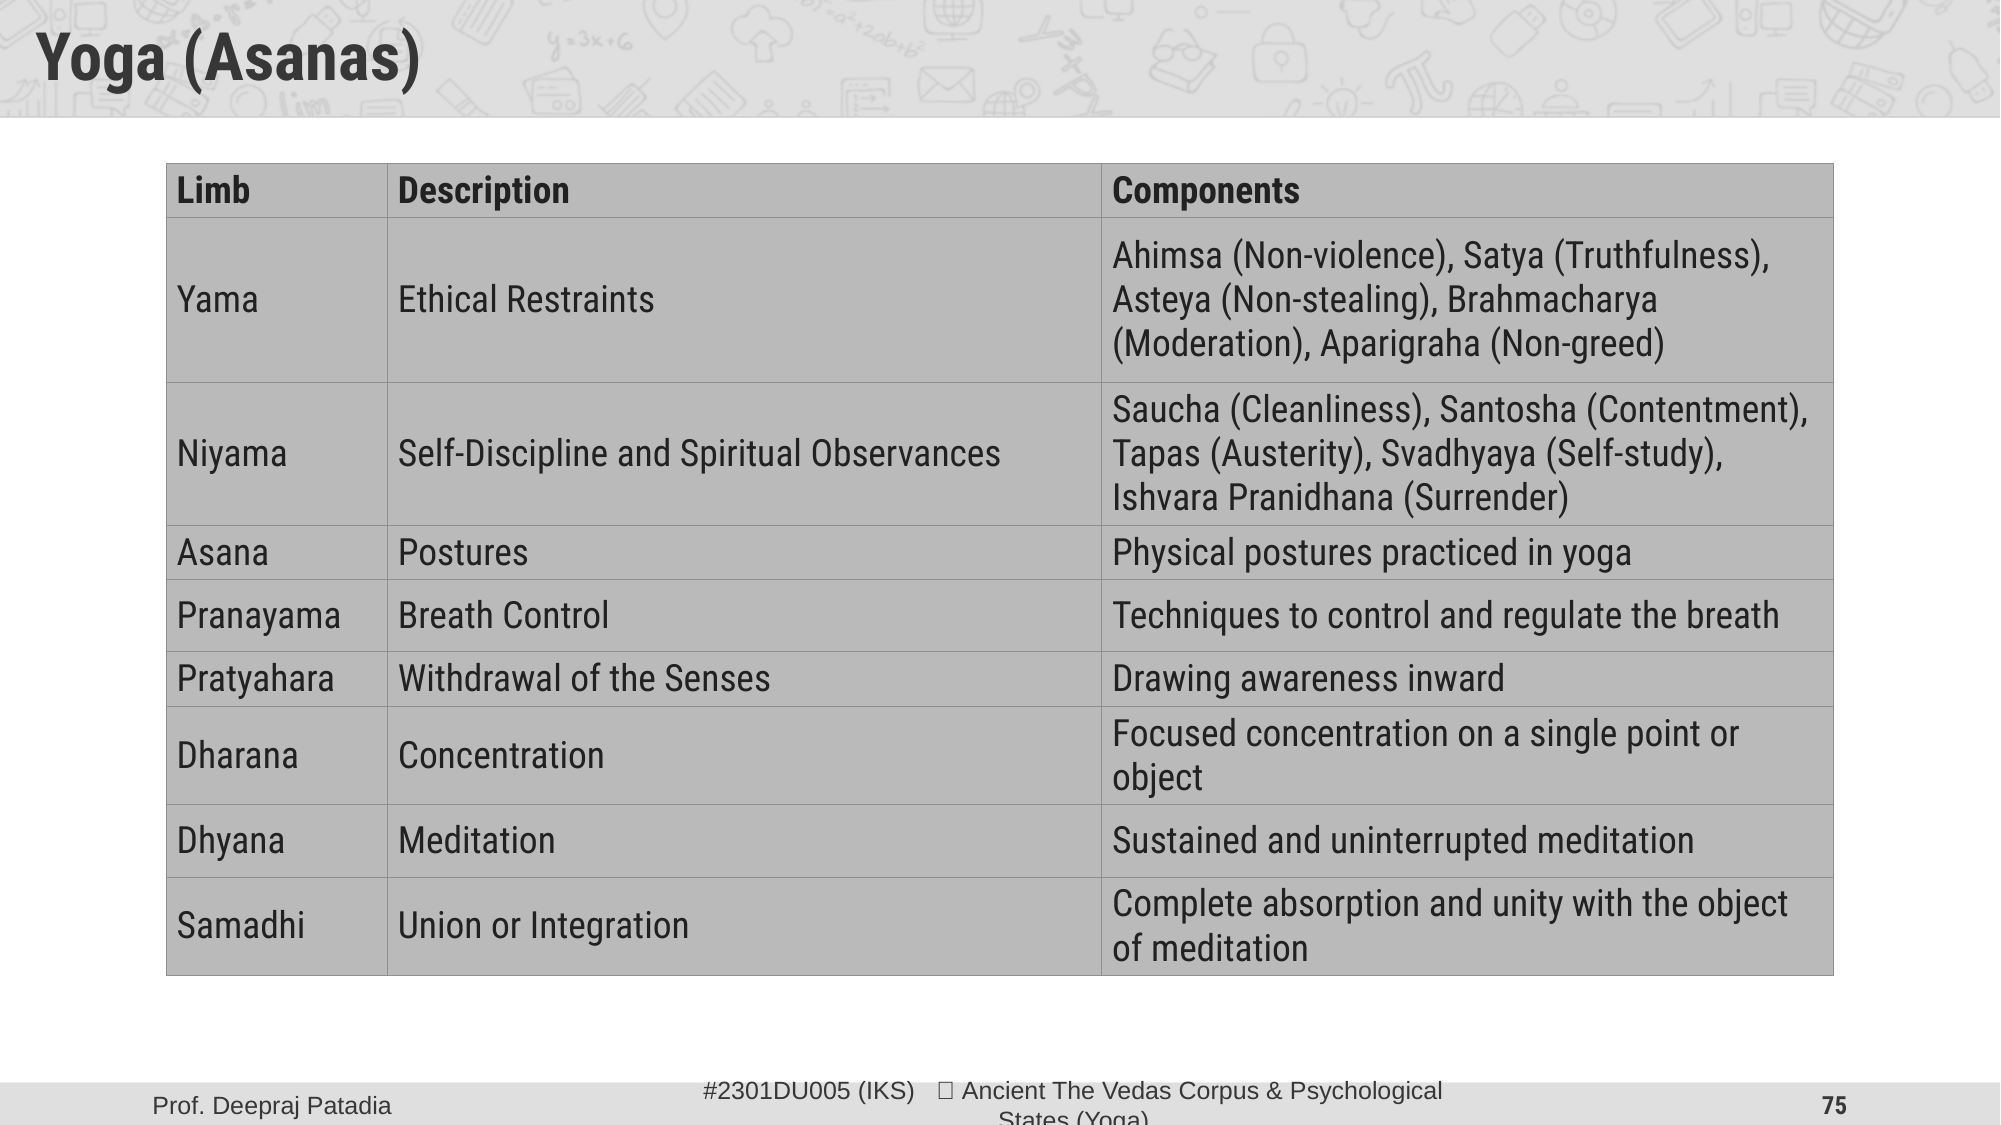

# Yoga (Asanas)
| Limb | Description | Components |
| --- | --- | --- |
| Yama | Ethical Restraints | Ahimsa (Non-violence), Satya (Truthfulness), Asteya (Non-stealing), Brahmacharya (Moderation), Aparigraha (Non-greed) |
| Niyama | Self-Discipline and Spiritual Observances | Saucha (Cleanliness), Santosha (Contentment), Tapas (Austerity), Svadhyaya (Self-study), Ishvara Pranidhana (Surrender) |
| Asana | Postures | Physical postures practiced in yoga |
| Pranayama | Breath Control | Techniques to control and regulate the breath |
| Pratyahara | Withdrawal of the Senses | Drawing awareness inward |
| Dharana | Concentration | Focused concentration on a single point or object |
| Dhyana | Meditation | Sustained and uninterrupted meditation |
| Samadhi | Union or Integration | Complete absorption and unity with the object of meditation |